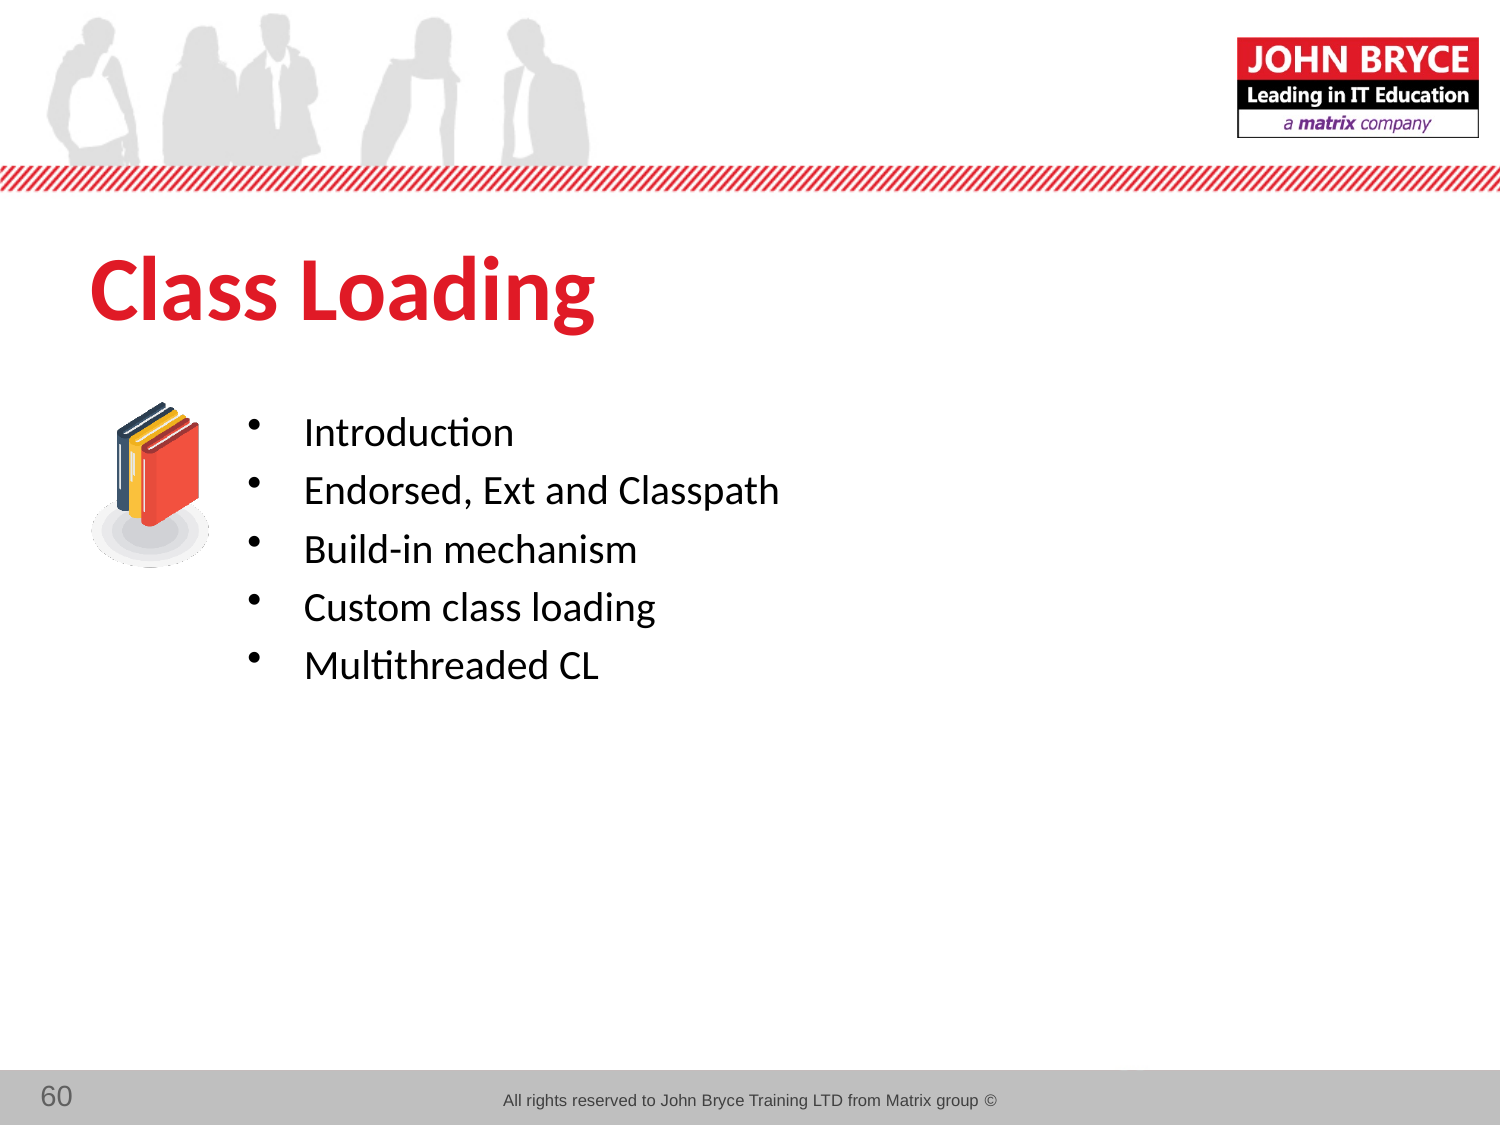

# Class Loading
Introduction
Endorsed, Ext and Classpath
Build-in mechanism
Custom class loading
Multithreaded CL